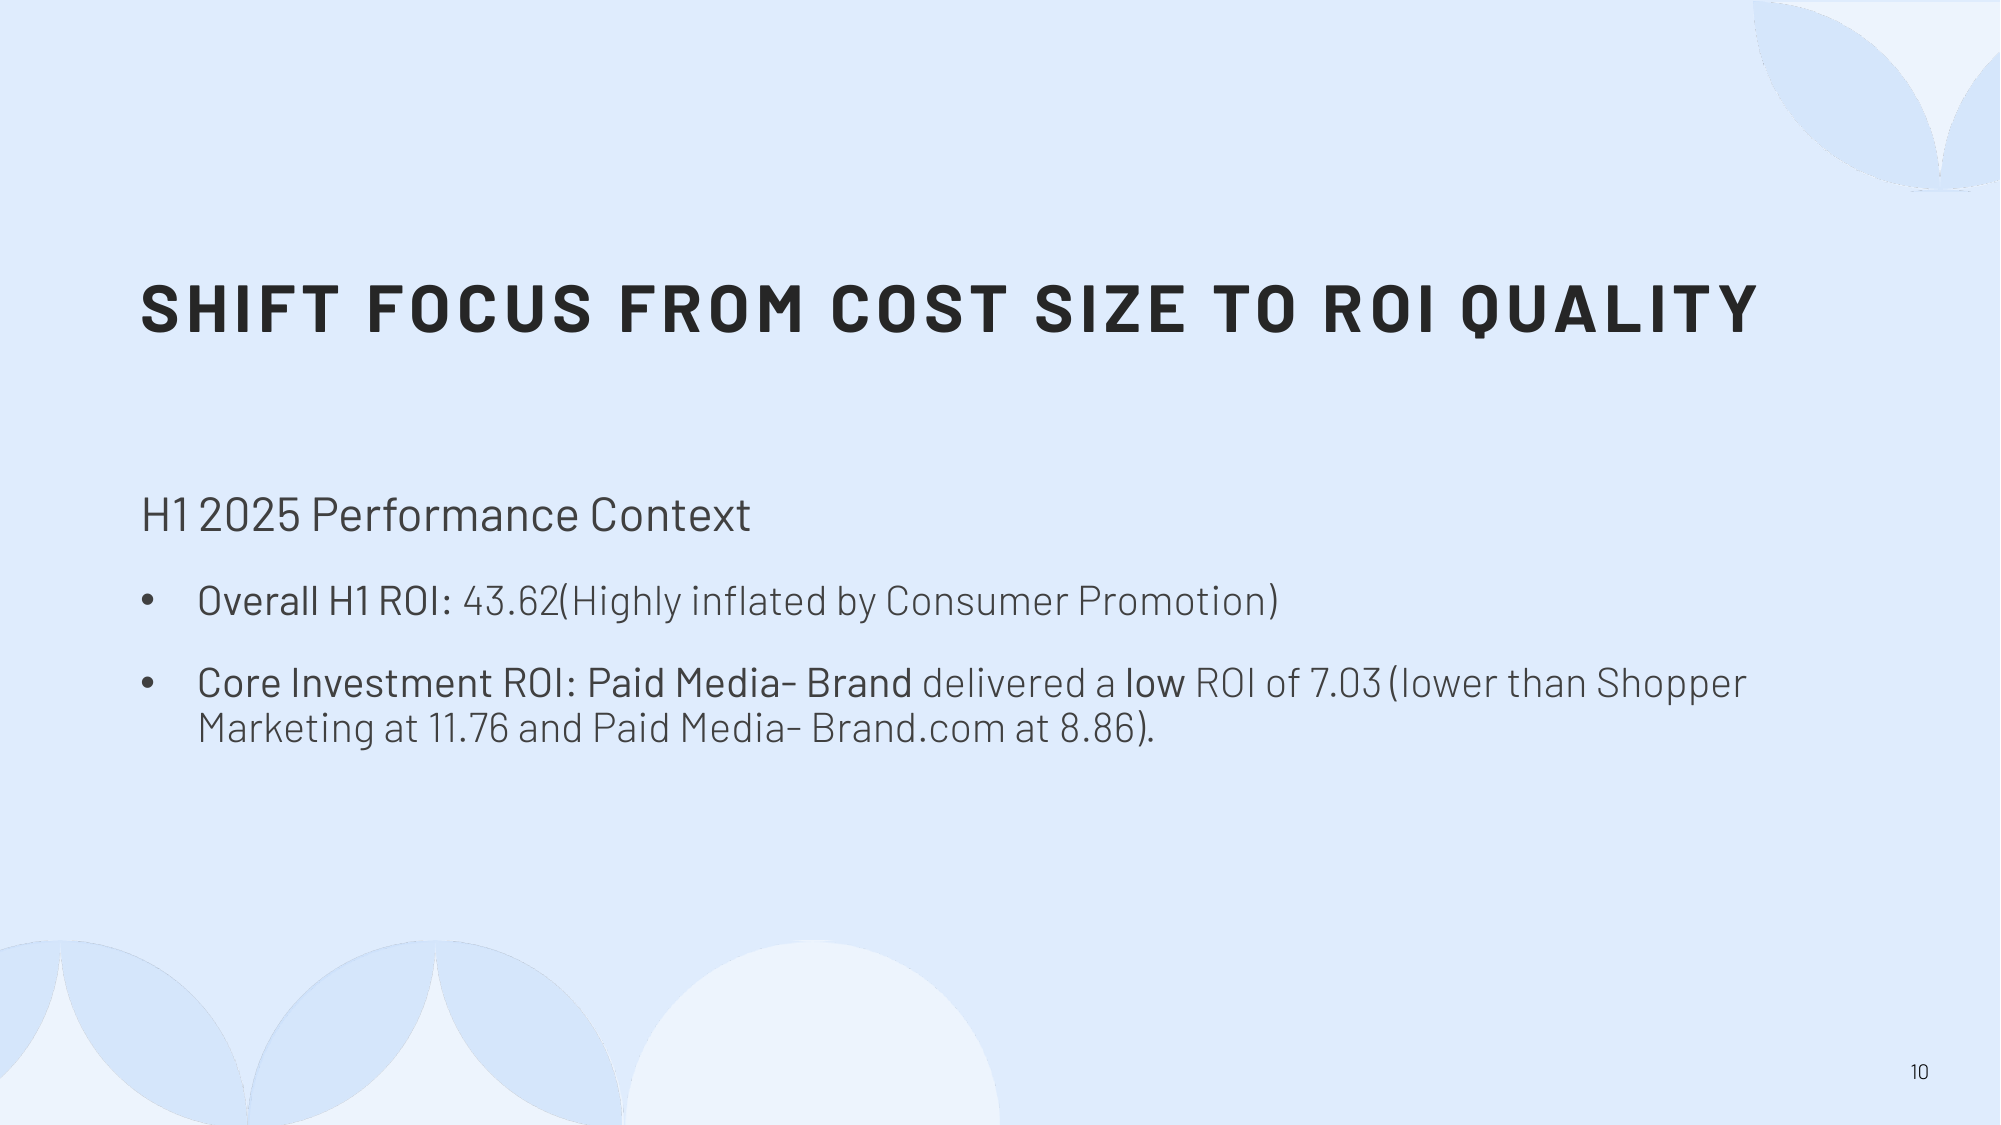

# Shift Focus from Cost Size to ROI Quality
H1 2025 Performance Context
Overall H1 ROI: 43.62(Highly inflated by Consumer Promotion)
Core Investment ROI: Paid Media- Brand delivered a low ROI of 7.03 (lower than Shopper Marketing at 11.76 and Paid Media- Brand.com at 8.86).

10